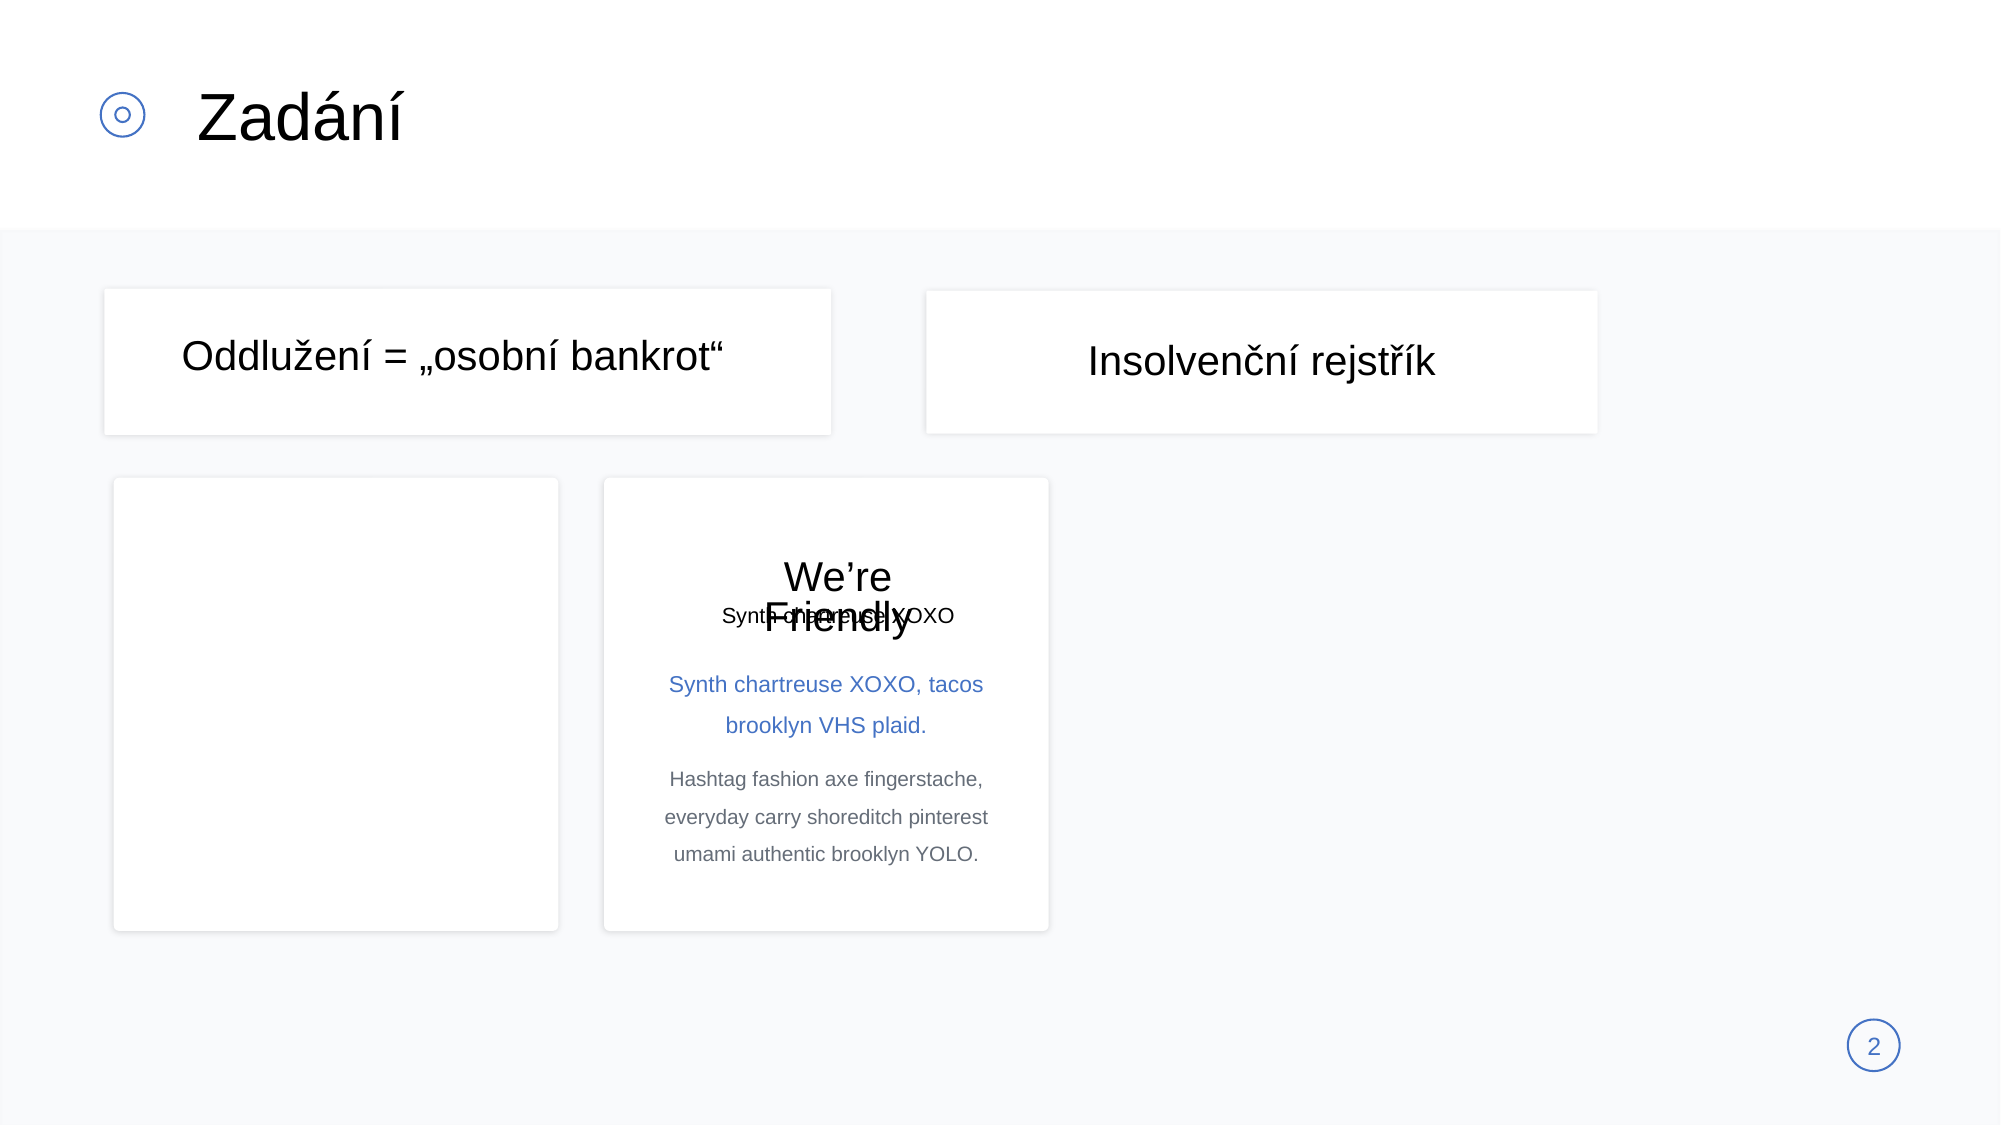

Zadání

Oddlužení = „osobní bankrot“

Insolvenční rejstřík

We’re Friendly
Synth chartreuse XOXO
Synth chartreuse XOXO, tacos brooklyn VHS plaid.
Hashtag fashion axe fingerstache, everyday carry shoreditch pinterest umami authentic brooklyn YOLO.